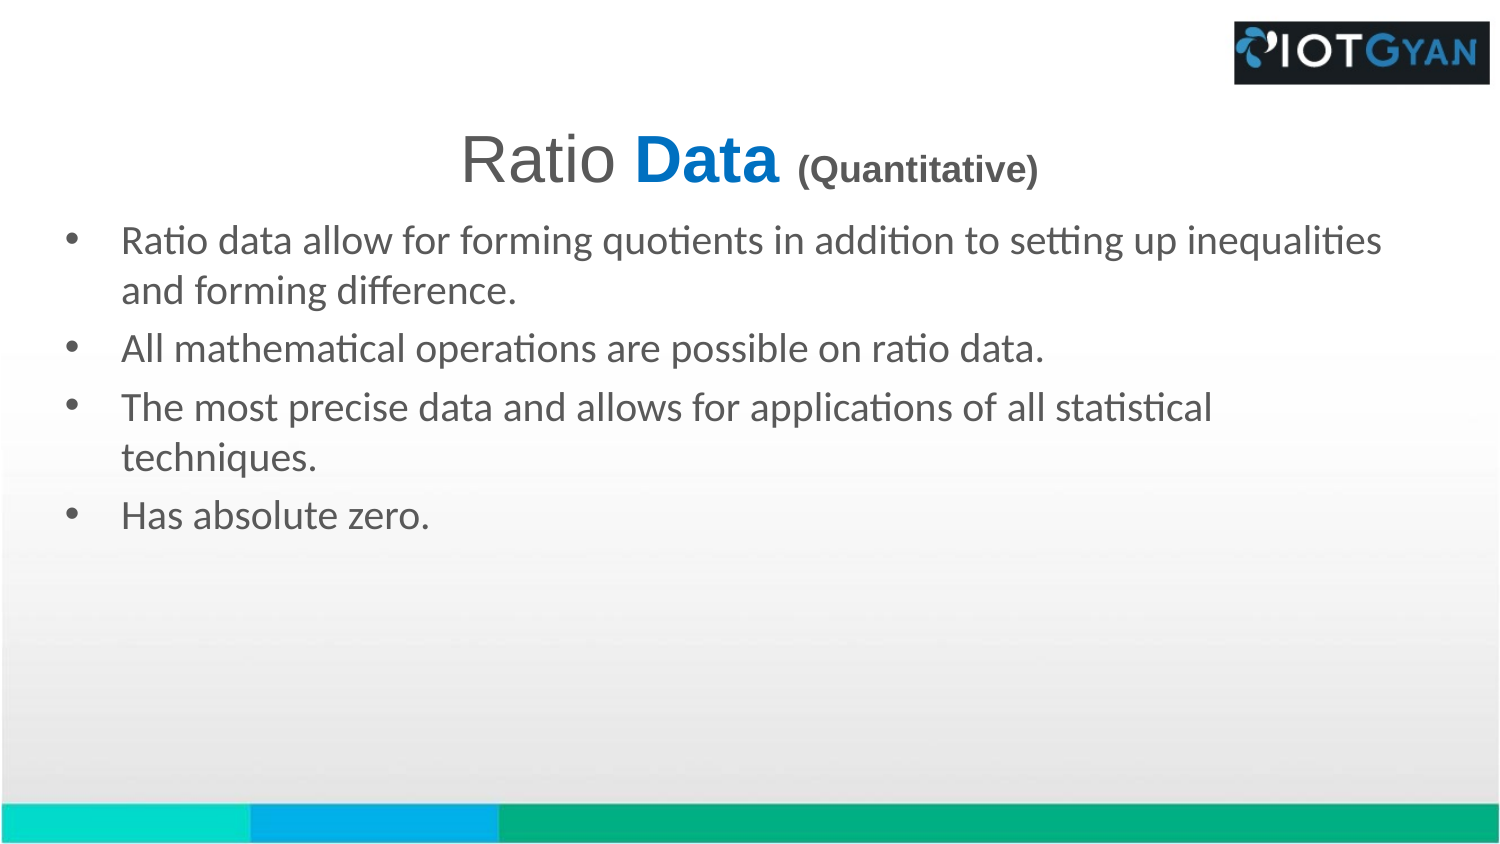

# Ratio Data (Quantitative)
Ratio data allow for forming quotients in addition to setting up inequalities and forming difference.
All mathematical operations are possible on ratio data.
The most precise data and allows for applications of all statistical techniques.
Has absolute zero.